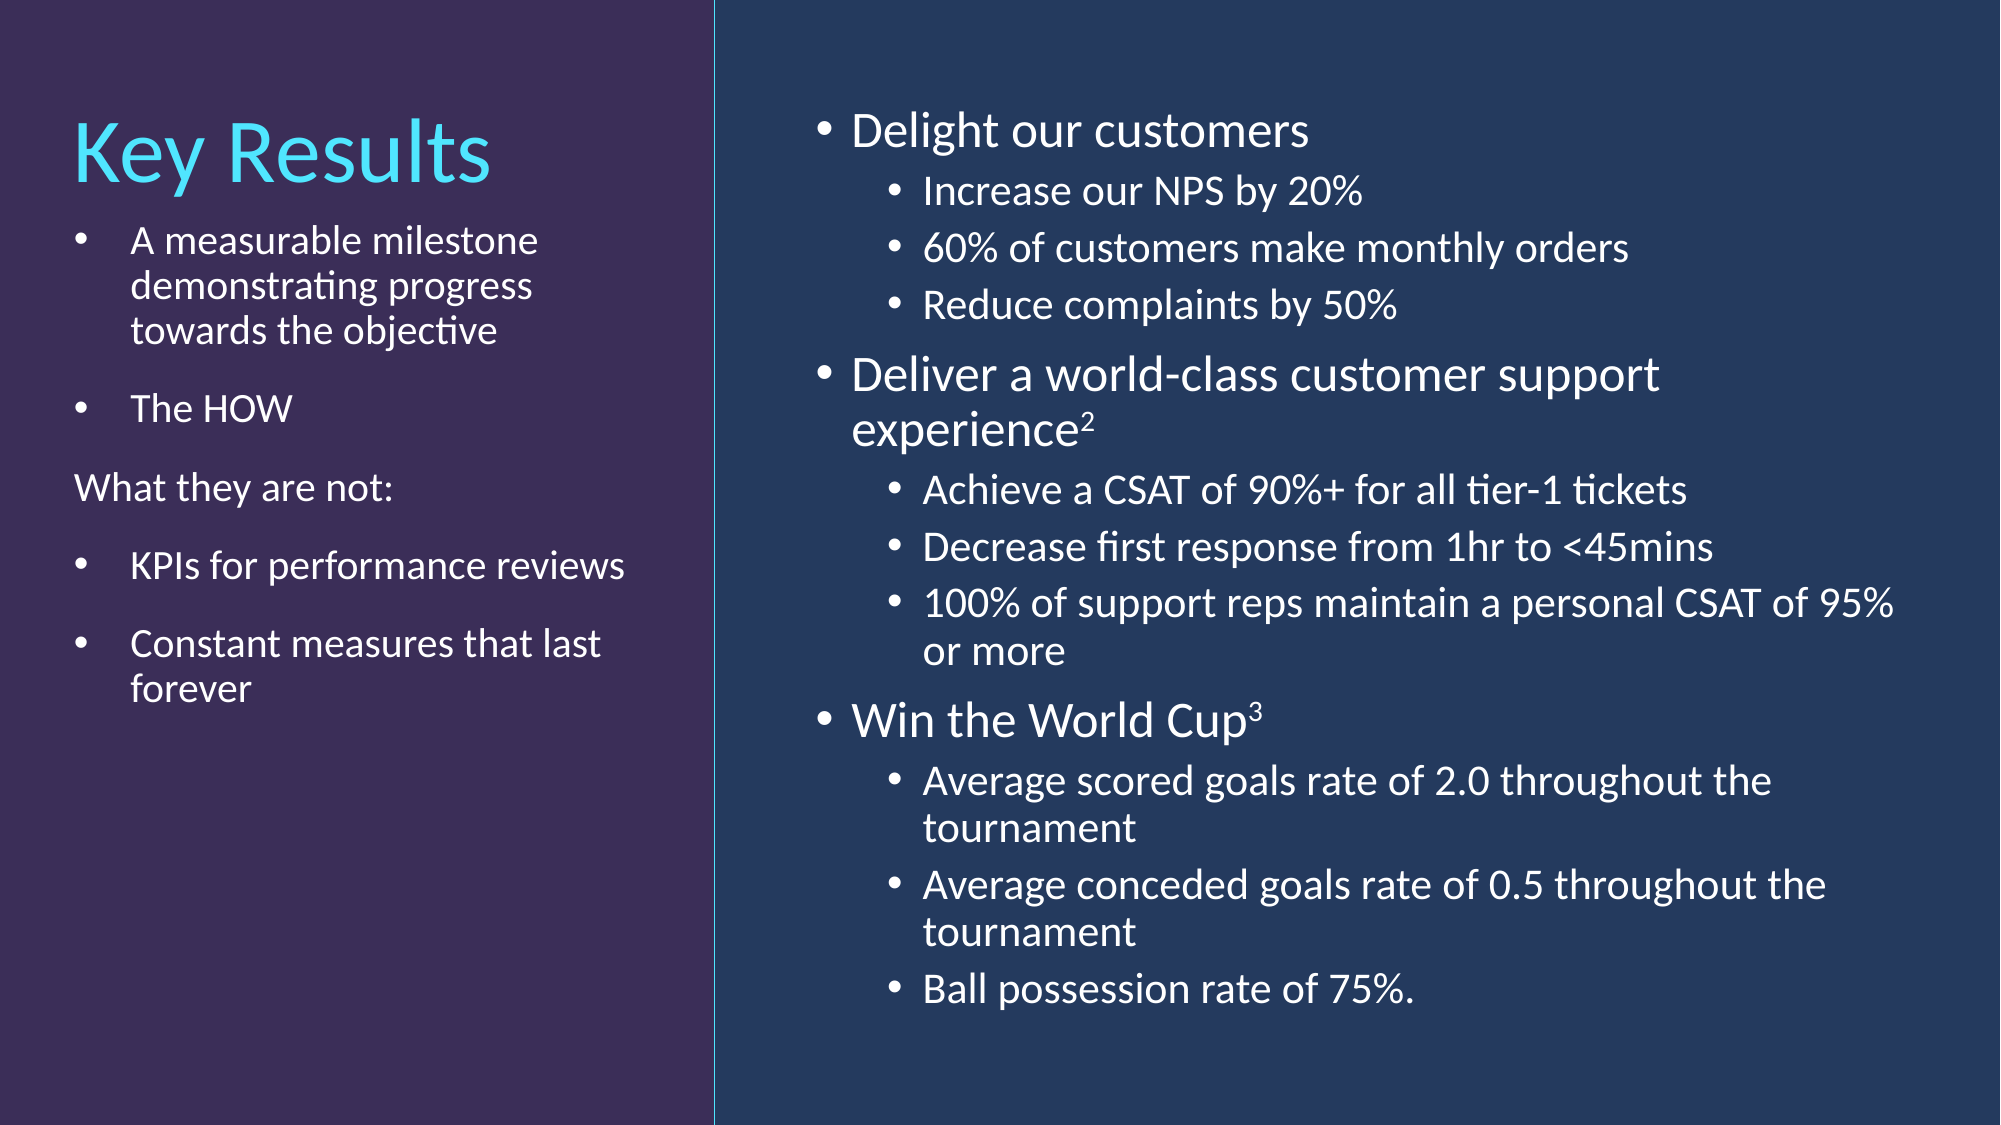

# Key Results
Delight our customers
Increase our NPS by 20%
60% of customers make monthly orders
Reduce complaints by 50%
Deliver a world-class customer support experience2
Achieve a CSAT of 90%+ for all tier-1 tickets
Decrease first response from 1hr to <45mins
100% of support reps maintain a personal CSAT of 95% or more
Win the World Cup3
Average scored goals rate of 2.0 throughout the tournament
Average conceded goals rate of 0.5 throughout the tournament
Ball possession rate of 75%.
A measurable milestone demonstrating progress towards the objective
The HOW
What they are not:
KPIs for performance reviews
Constant measures that last forever